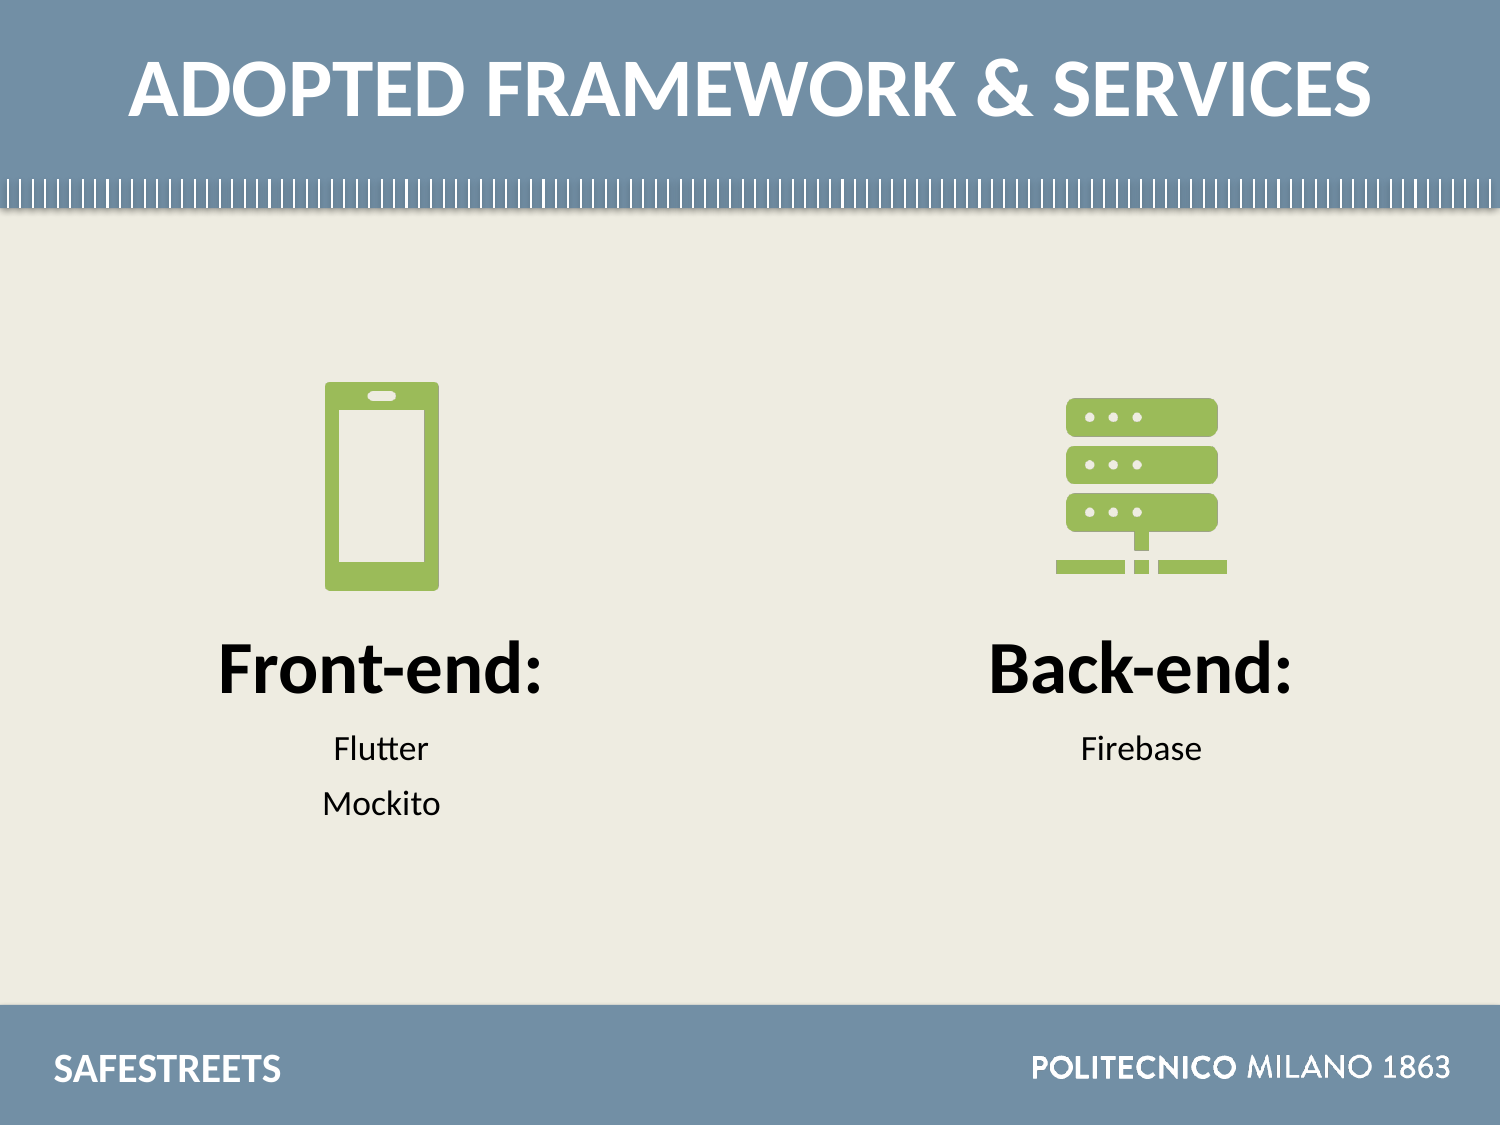

# ADOPTED FRAMEWORK & SERVICES
Front-end:
Flutter
Mockito
Back-end:
Firebase